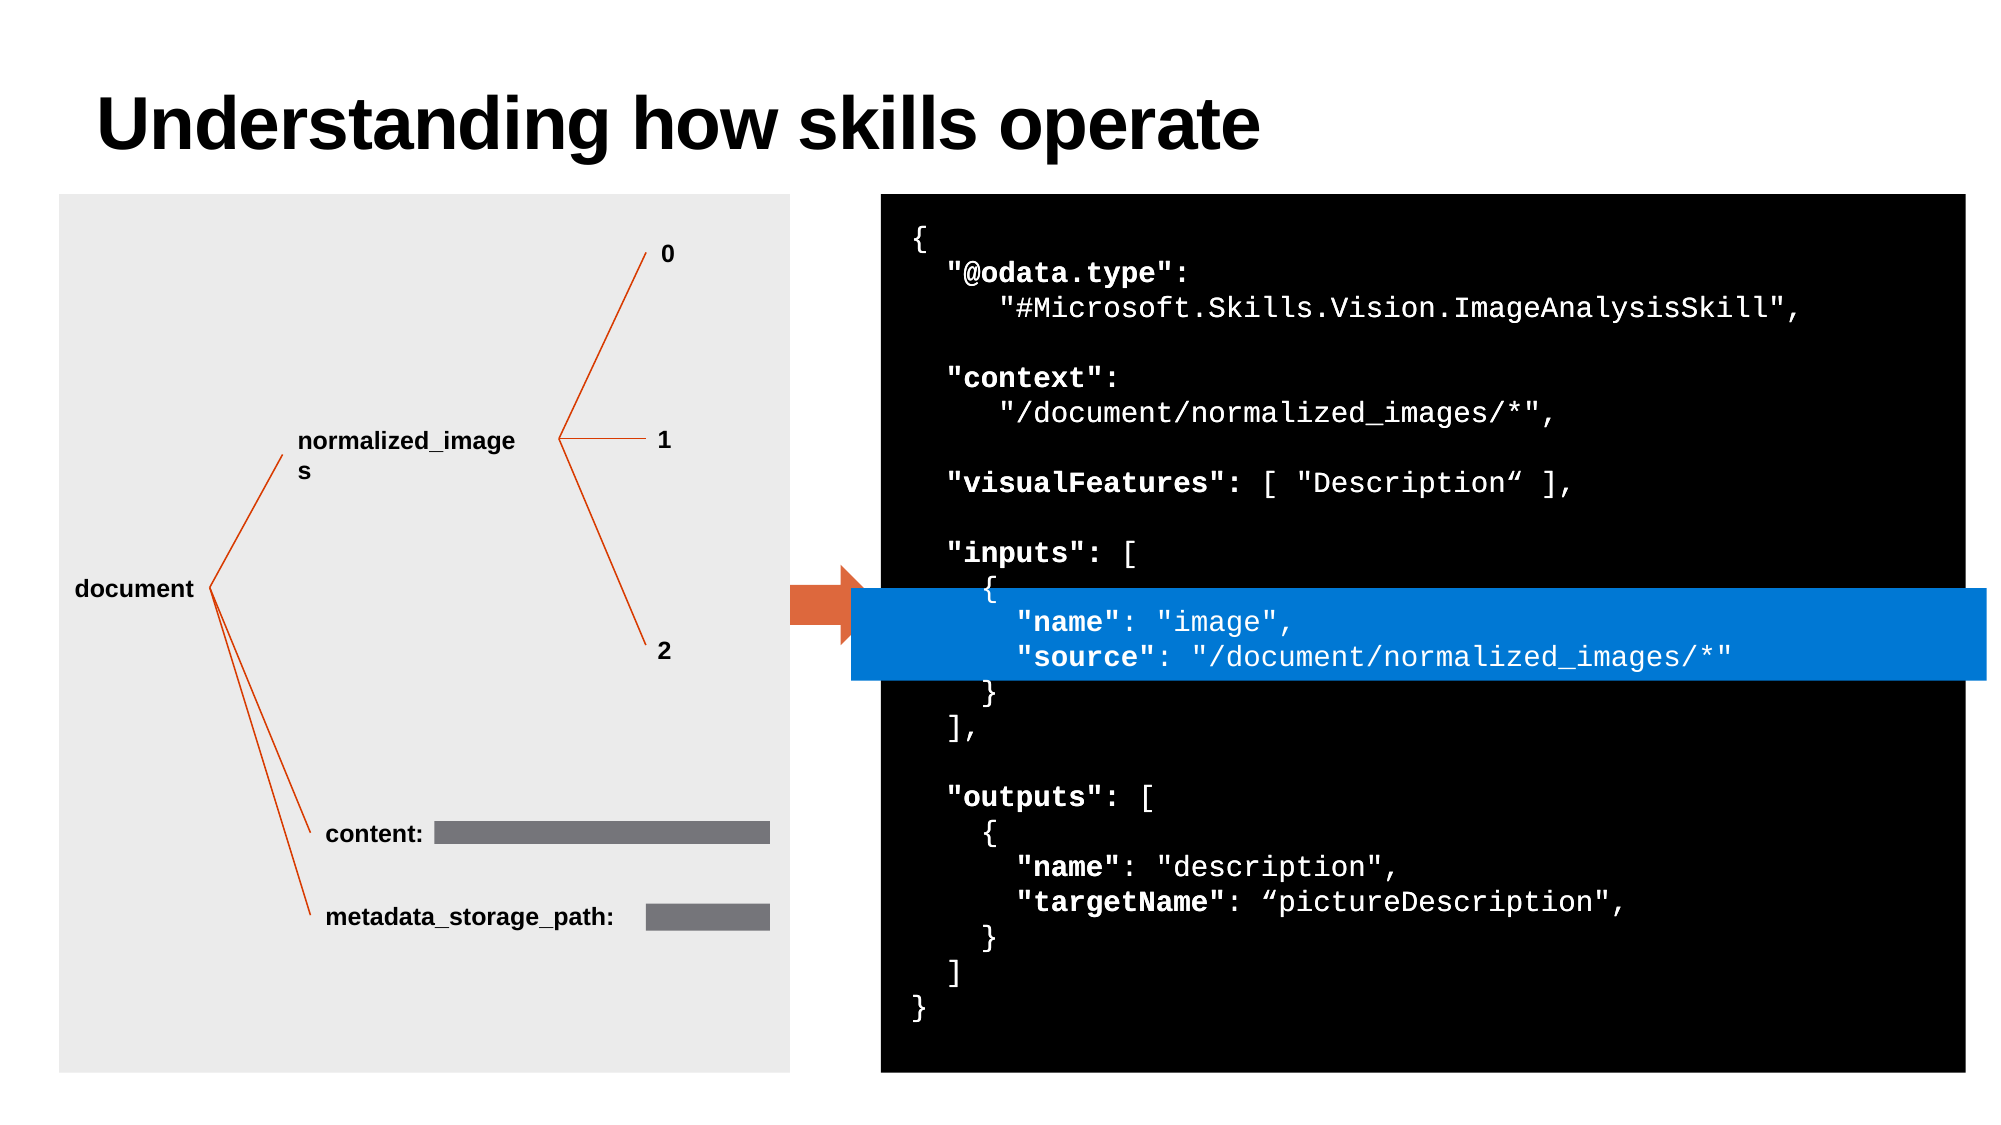

# Understanding how skills operate

{
  "@odata.type":
     "#Microsoft.Skills.Vision.ImageAnalysisSkill",

  "context":
     "/document/normalized_images/*",

  "visualFeatures": [ "Description“ ],

  "inputs": [
    {
      "name": "image",
      "source": "/document/normalized_images/*"
    }
  ],

  "outputs": [
    {
      "name": "description",
      "targetName": “pictureDescription",
    }
  ]
}
{
  "@odata.type":
     "#Microsoft.Skills.Vision.ImageAnalysisSkill",

  "context":
     "/document/normalized_images/*",

  "visualFeatures": [ "Description“ ],

  "inputs": [
    {
      "name": "image",
      "source": "/document/normalized_images/*"
    }
  ],

  "outputs": [
    {
      "name": "description",
      "targetName": “pictureDescription",
    }
  ]
}
0
1
normalized_images
document

2
content:

metadata_storage_path: